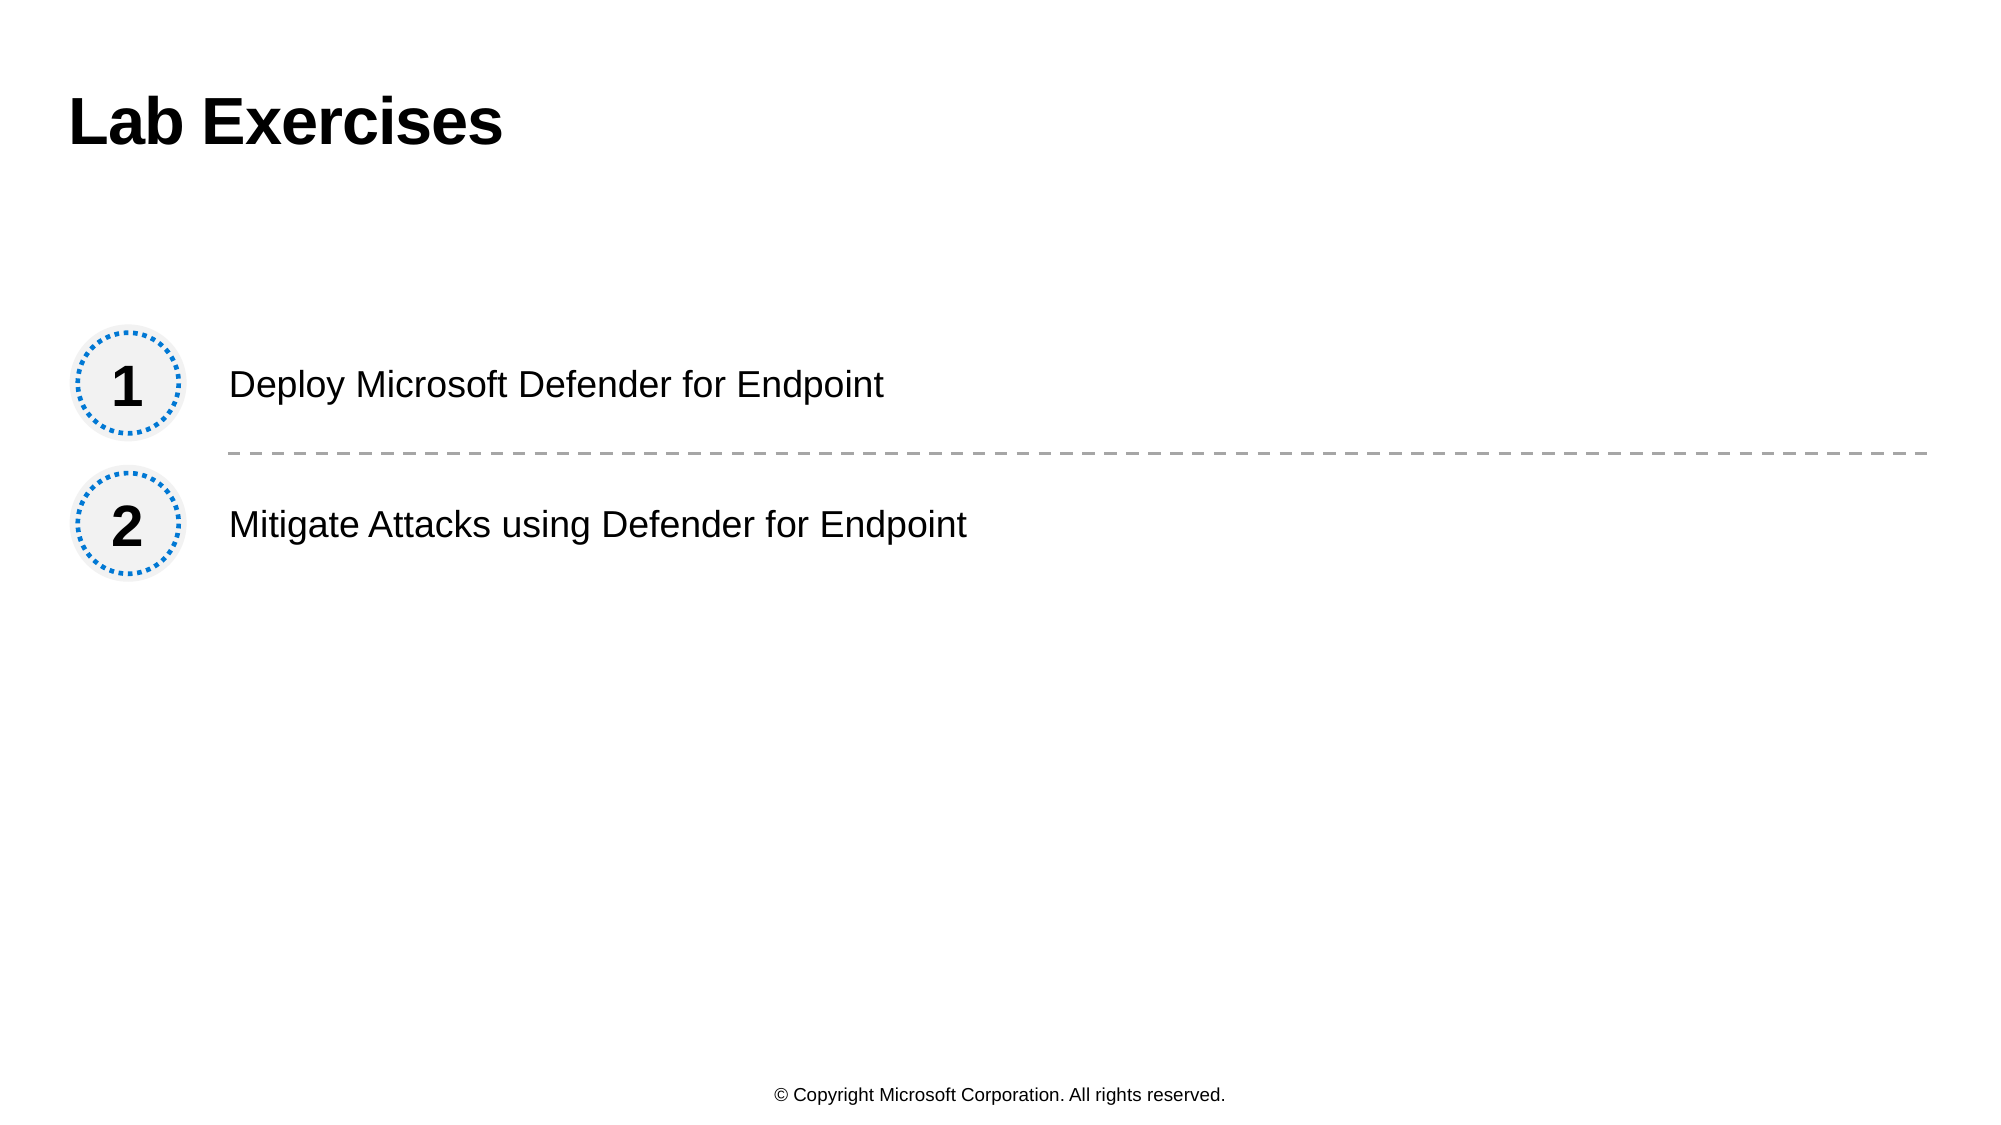

# Lab Exercises
1

Deploy Microsoft Defender for Endpoint
2

Mitigate Attacks using Defender for Endpoint